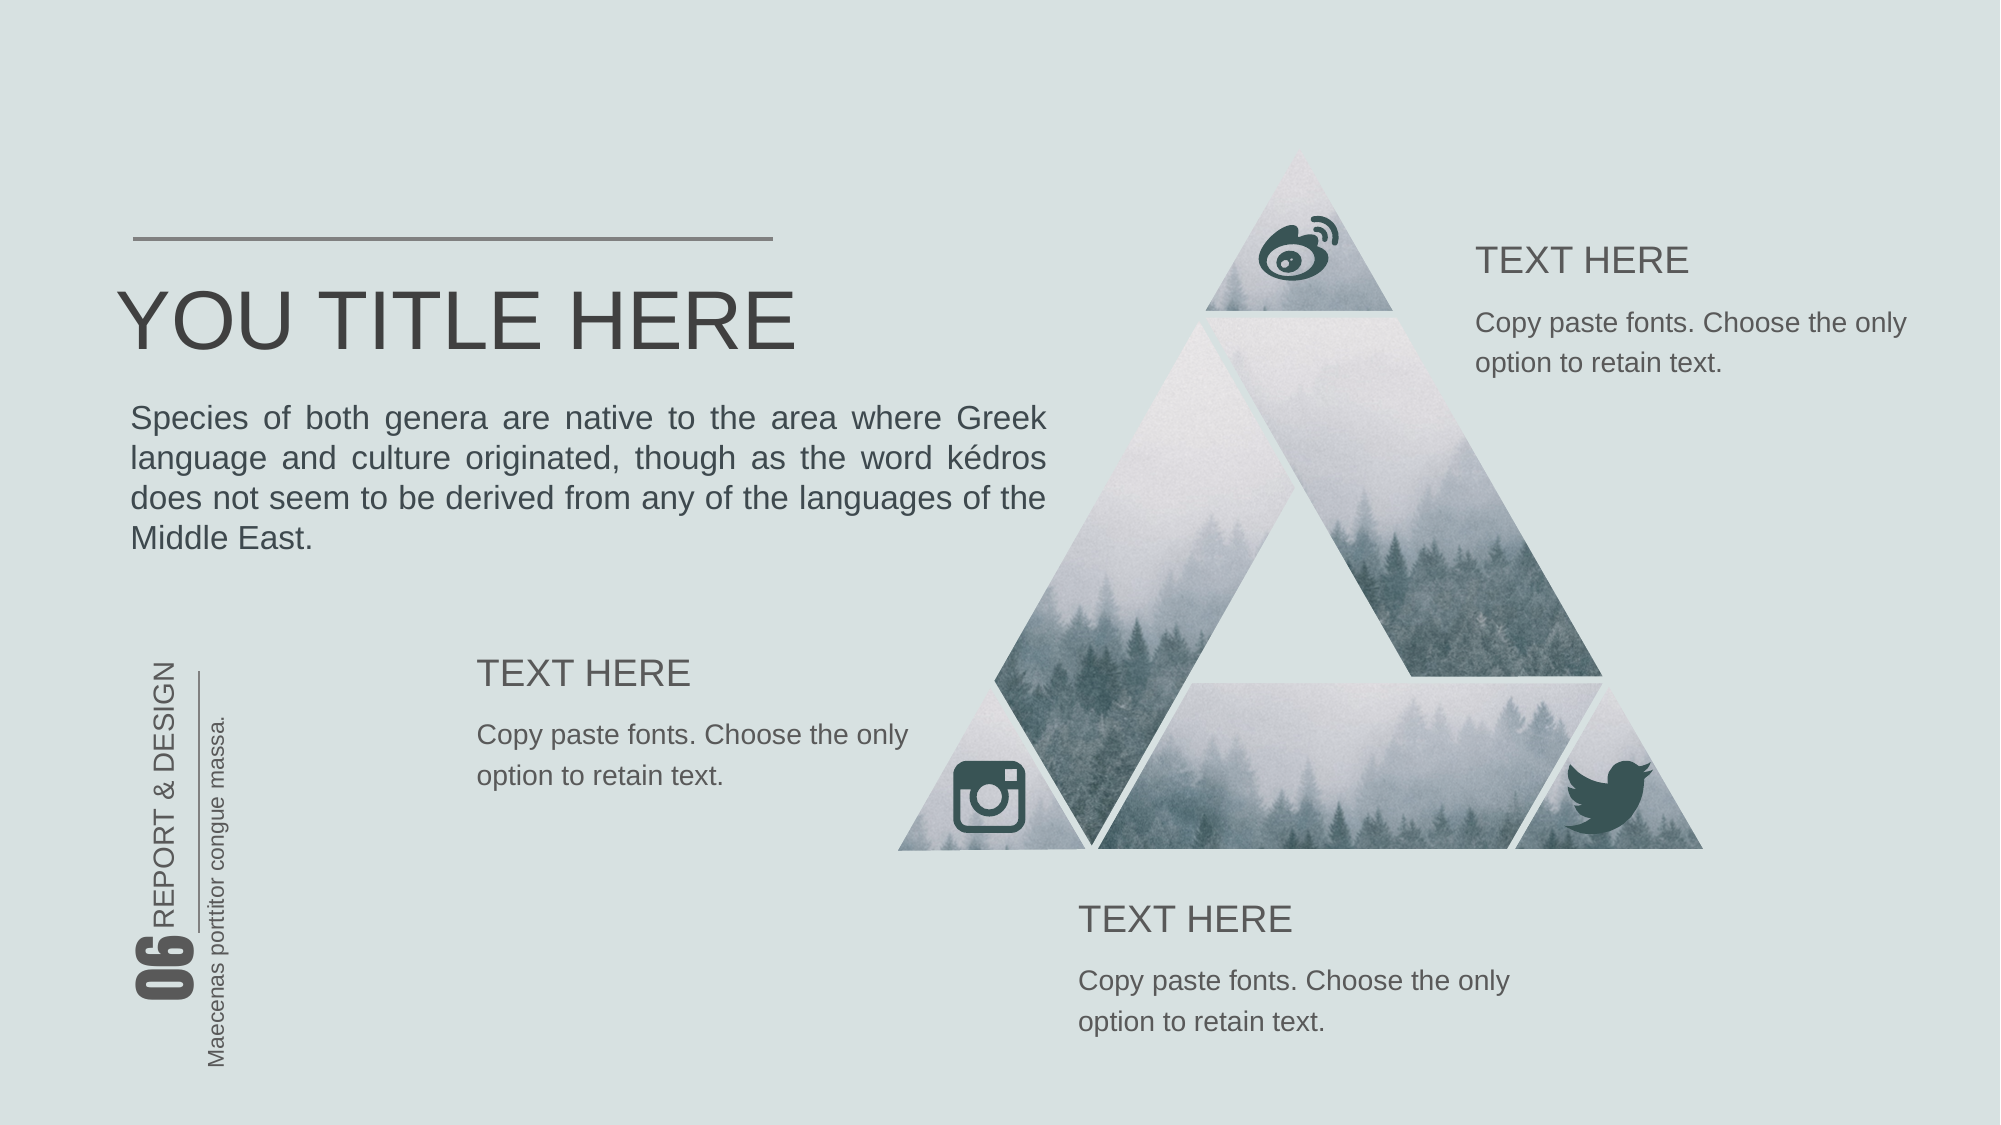

TEXT HERE
Copy paste fonts. Choose the only option to retain text.
YOU TITLE HERE
Species of both genera are native to the area where Greek language and culture originated, though as the word kédros does not seem to be derived from any of the languages of the Middle East.
REPORT & DESIGN
Maecenas porttitor congue massa.
06
TEXT HERE
Copy paste fonts. Choose the only option to retain text.
TEXT HERE
Copy paste fonts. Choose the only option to retain text.